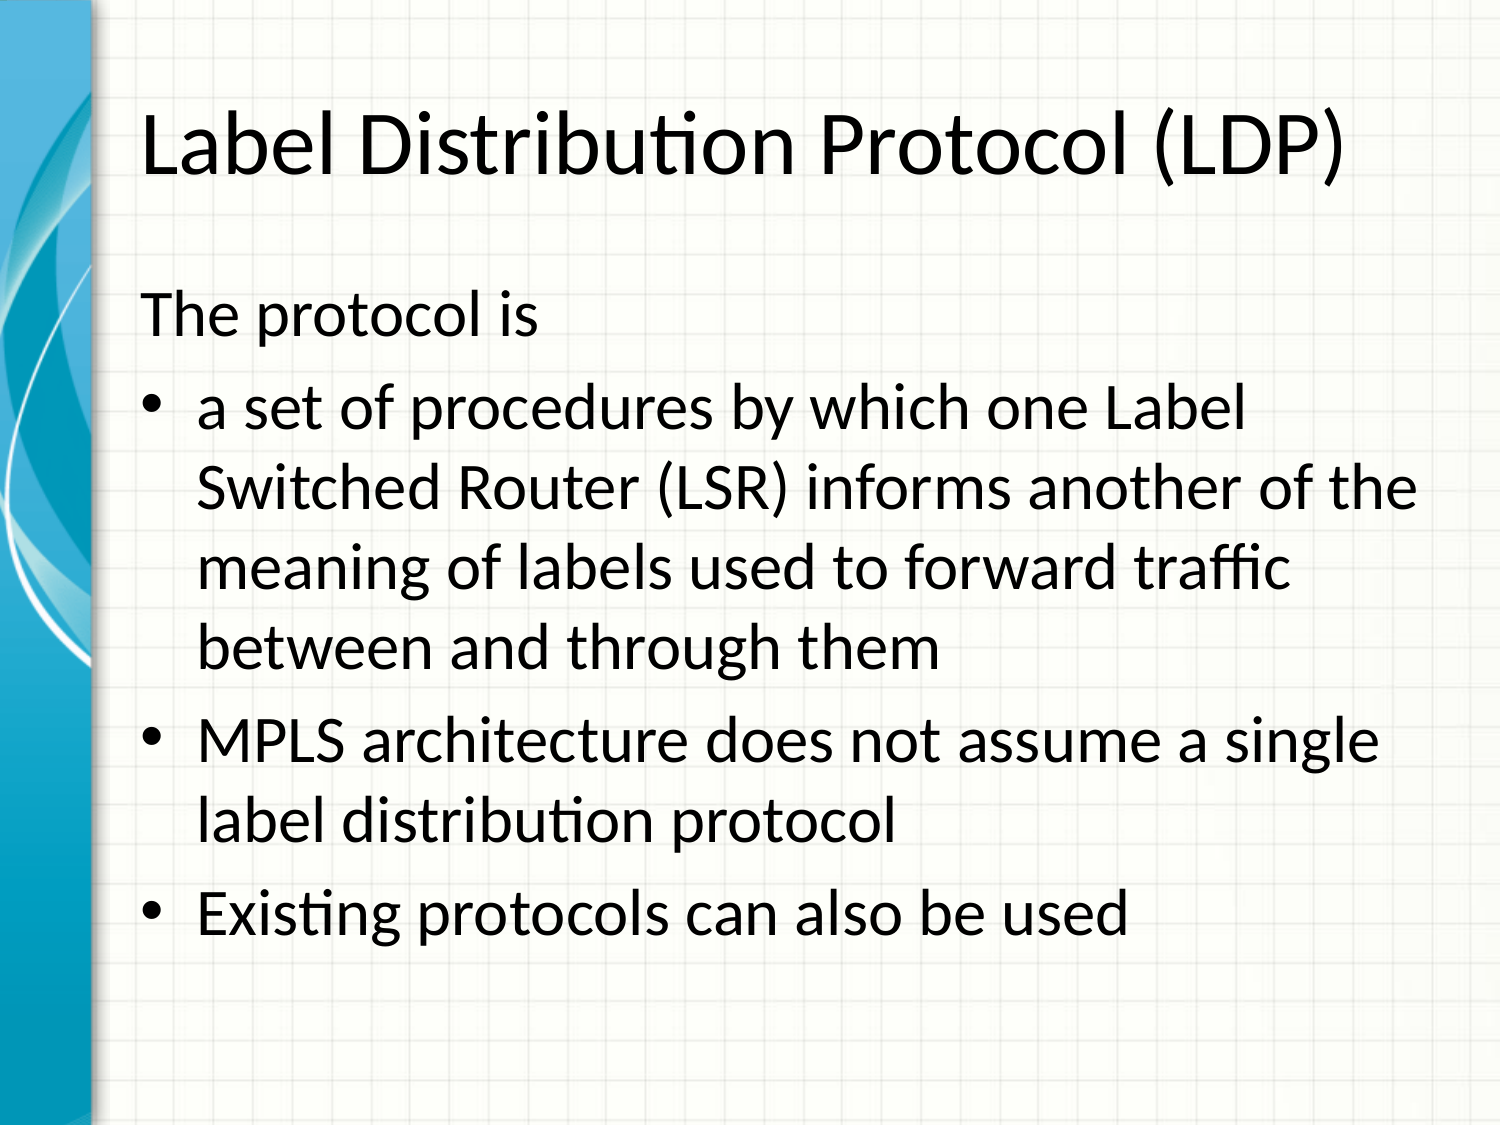

# Label Distribution Protocol (LDP)
The protocol is
a set of procedures by which one Label Switched Router (LSR) informs another of the meaning of labels used to forward traffic between and through them
MPLS architecture does not assume a single label distribution protocol
Existing protocols can also be used